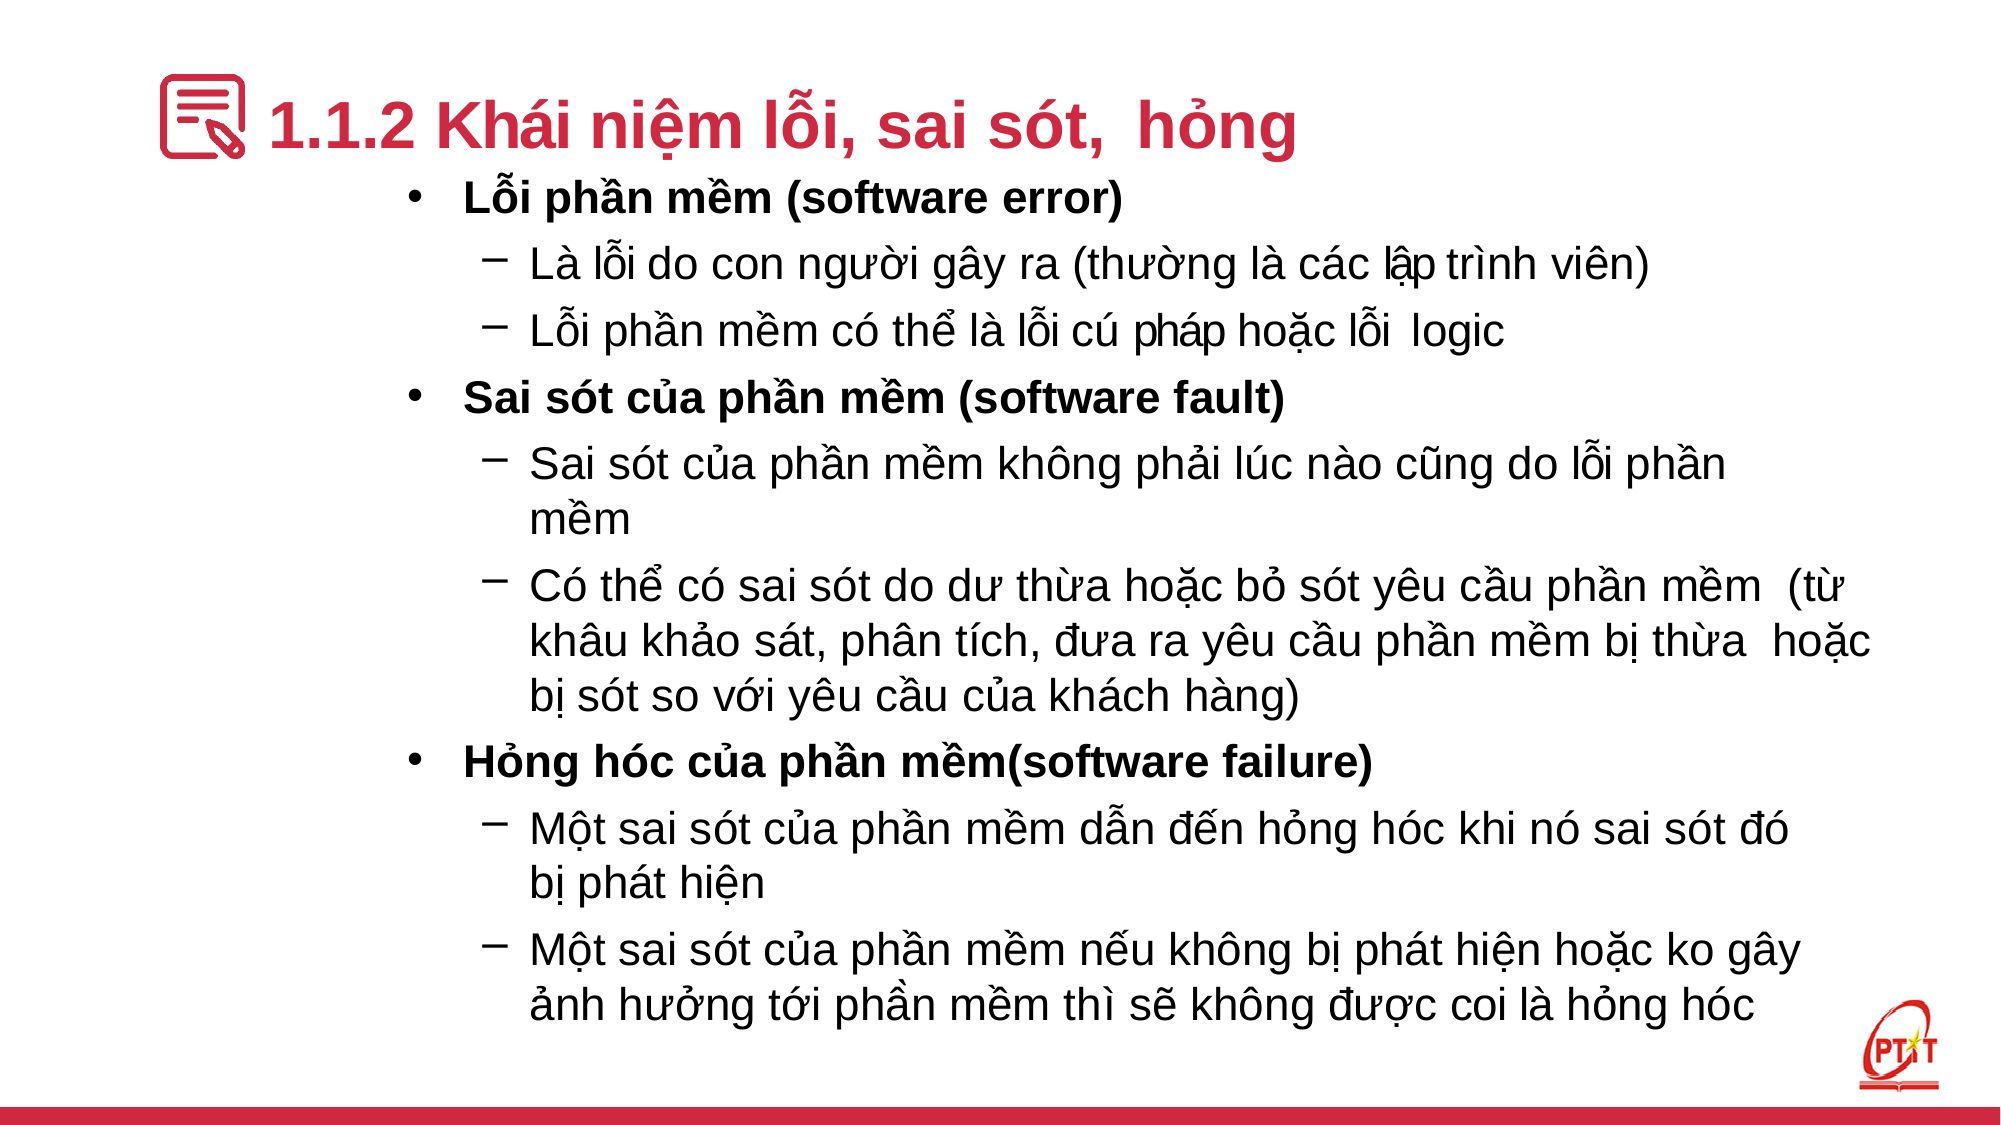

# 1.1.2 Khái niệm lỗi, sai sót, hỏng
Lỗi phần mềm (software error)
Là lỗi do con người gây ra (thường là các lập trình viên)
Lỗi phần mềm có thể là lỗi cú pháp hoặc lỗi logic
Sai sót của phần mềm (software fault)
Sai sót của phần mềm không phải lúc nào cũng do lỗi phần  mềm
Có thể có sai sót do dư thừa hoặc bỏ sót yêu cầu phần mềm  (từ khâu khảo sát, phân tích, đưa ra yêu cầu phần mềm bị thừa  hoặc bị sót so với yêu cầu của khách hàng)
Hỏng hóc của phần mềm(software failure)
Một sai sót của phần mềm dẫn đến hỏng hóc khi nó sai sót đó
bị phát hiện
Một sai sót của phần mềm nếu không bị phát hiện hoặc ko gây  ảnh hưởng tới phần mềm thì sẽ không được coi là hỏng hóc